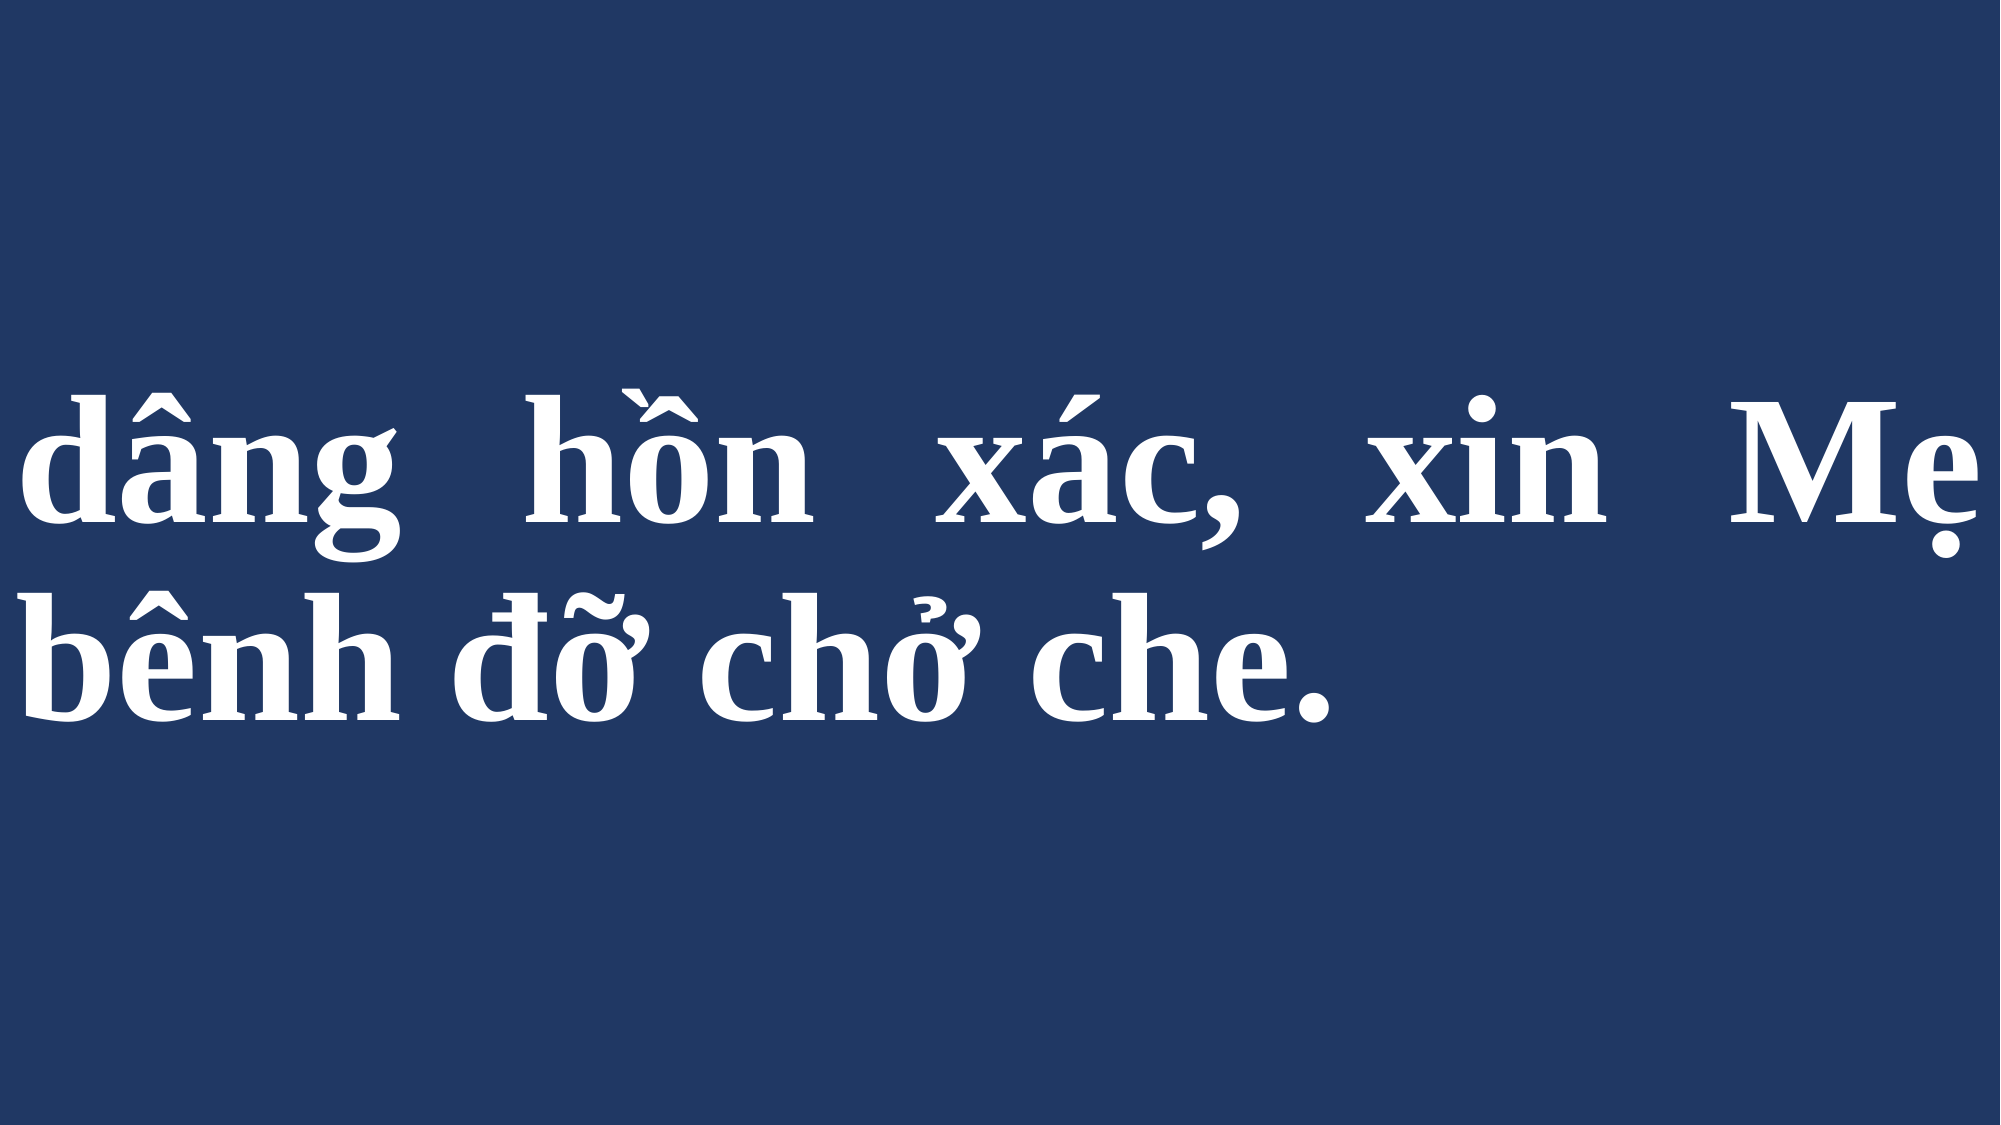

# dâng hồn xác, xin Mẹ bênh đỡ chở che.